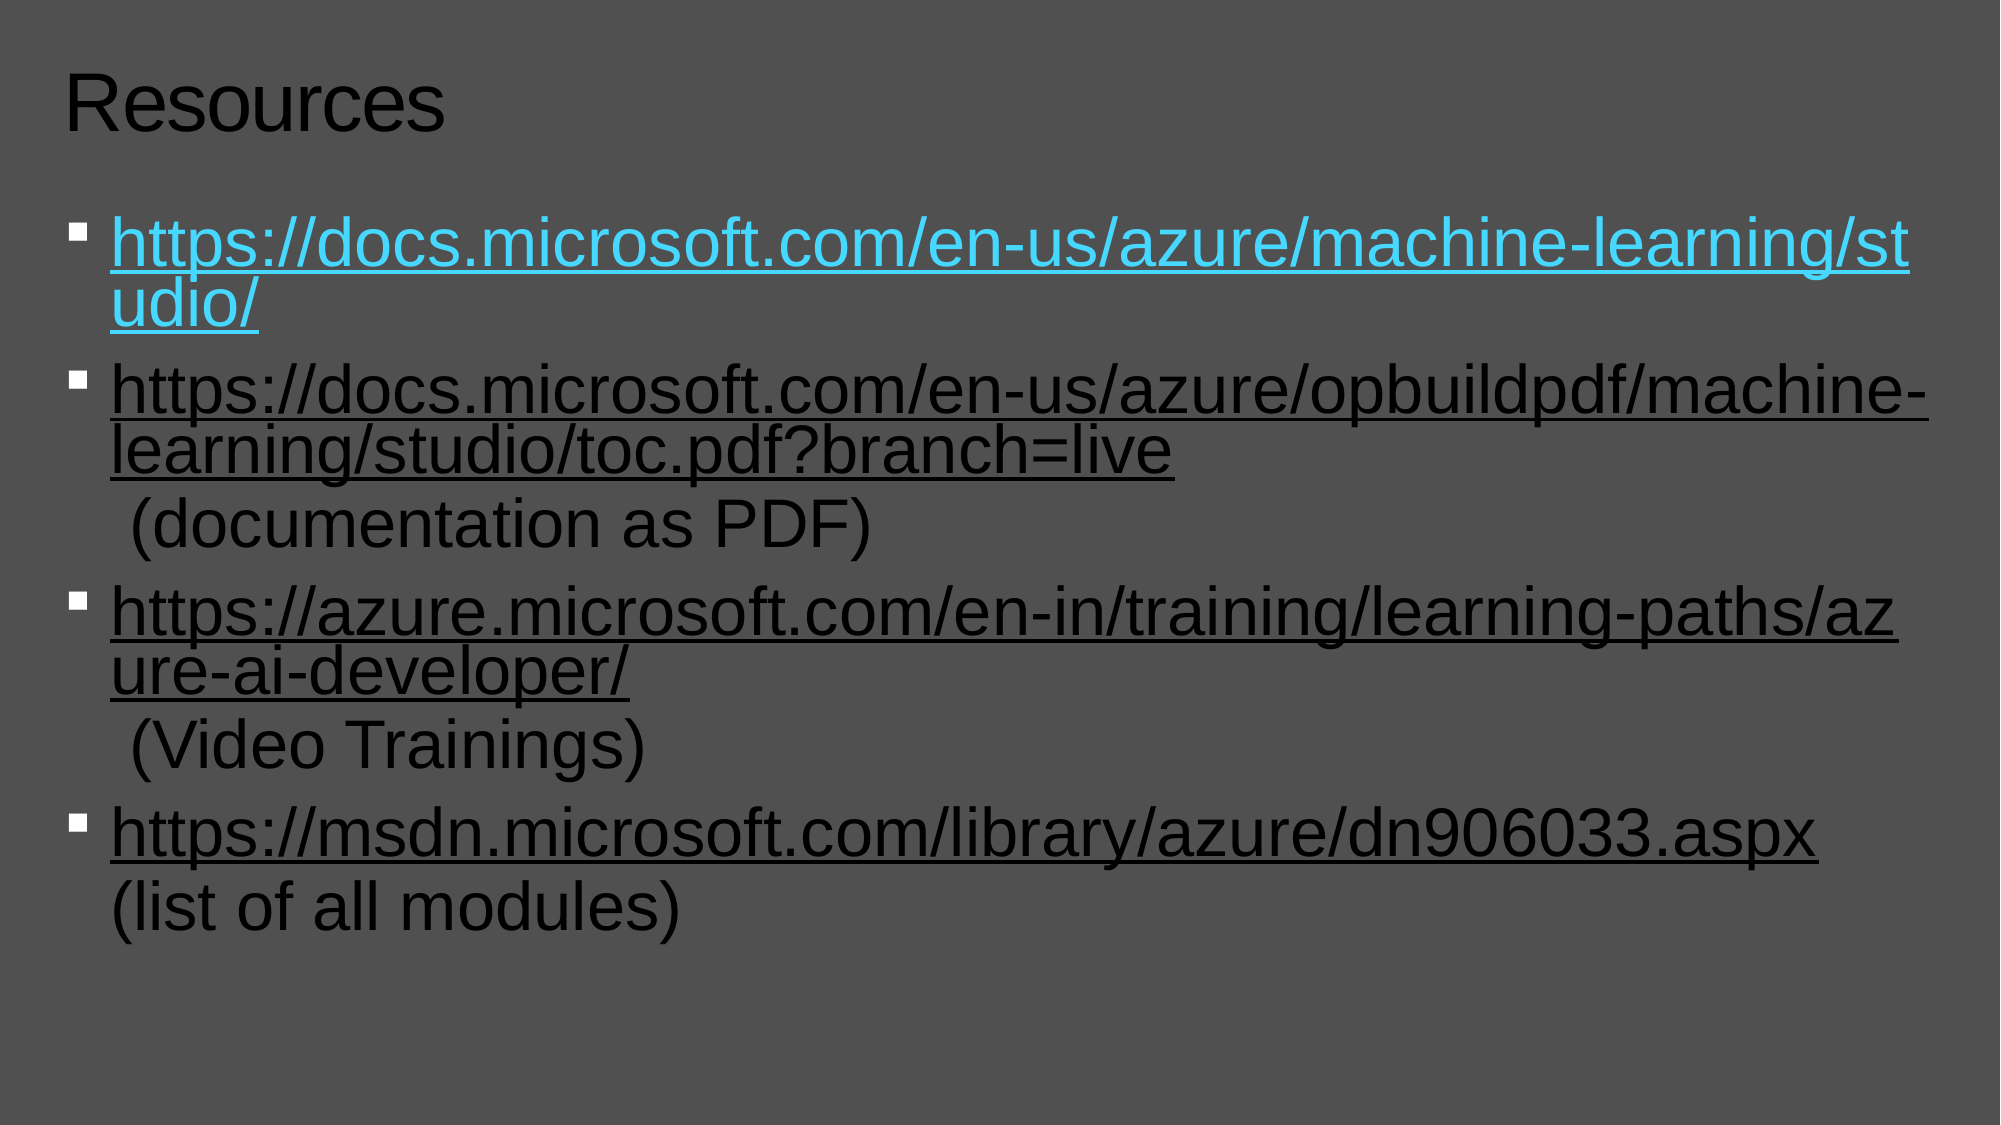

# Resources
https://docs.microsoft.com/en-us/azure/machine-learning/studio/
https://docs.microsoft.com/en-us/azure/opbuildpdf/machine-learning/studio/toc.pdf?branch=live (documentation as PDF)
https://azure.microsoft.com/en-in/training/learning-paths/azure-ai-developer/ (Video Trainings)
https://msdn.microsoft.com/library/azure/dn906033.aspx (list of all modules)